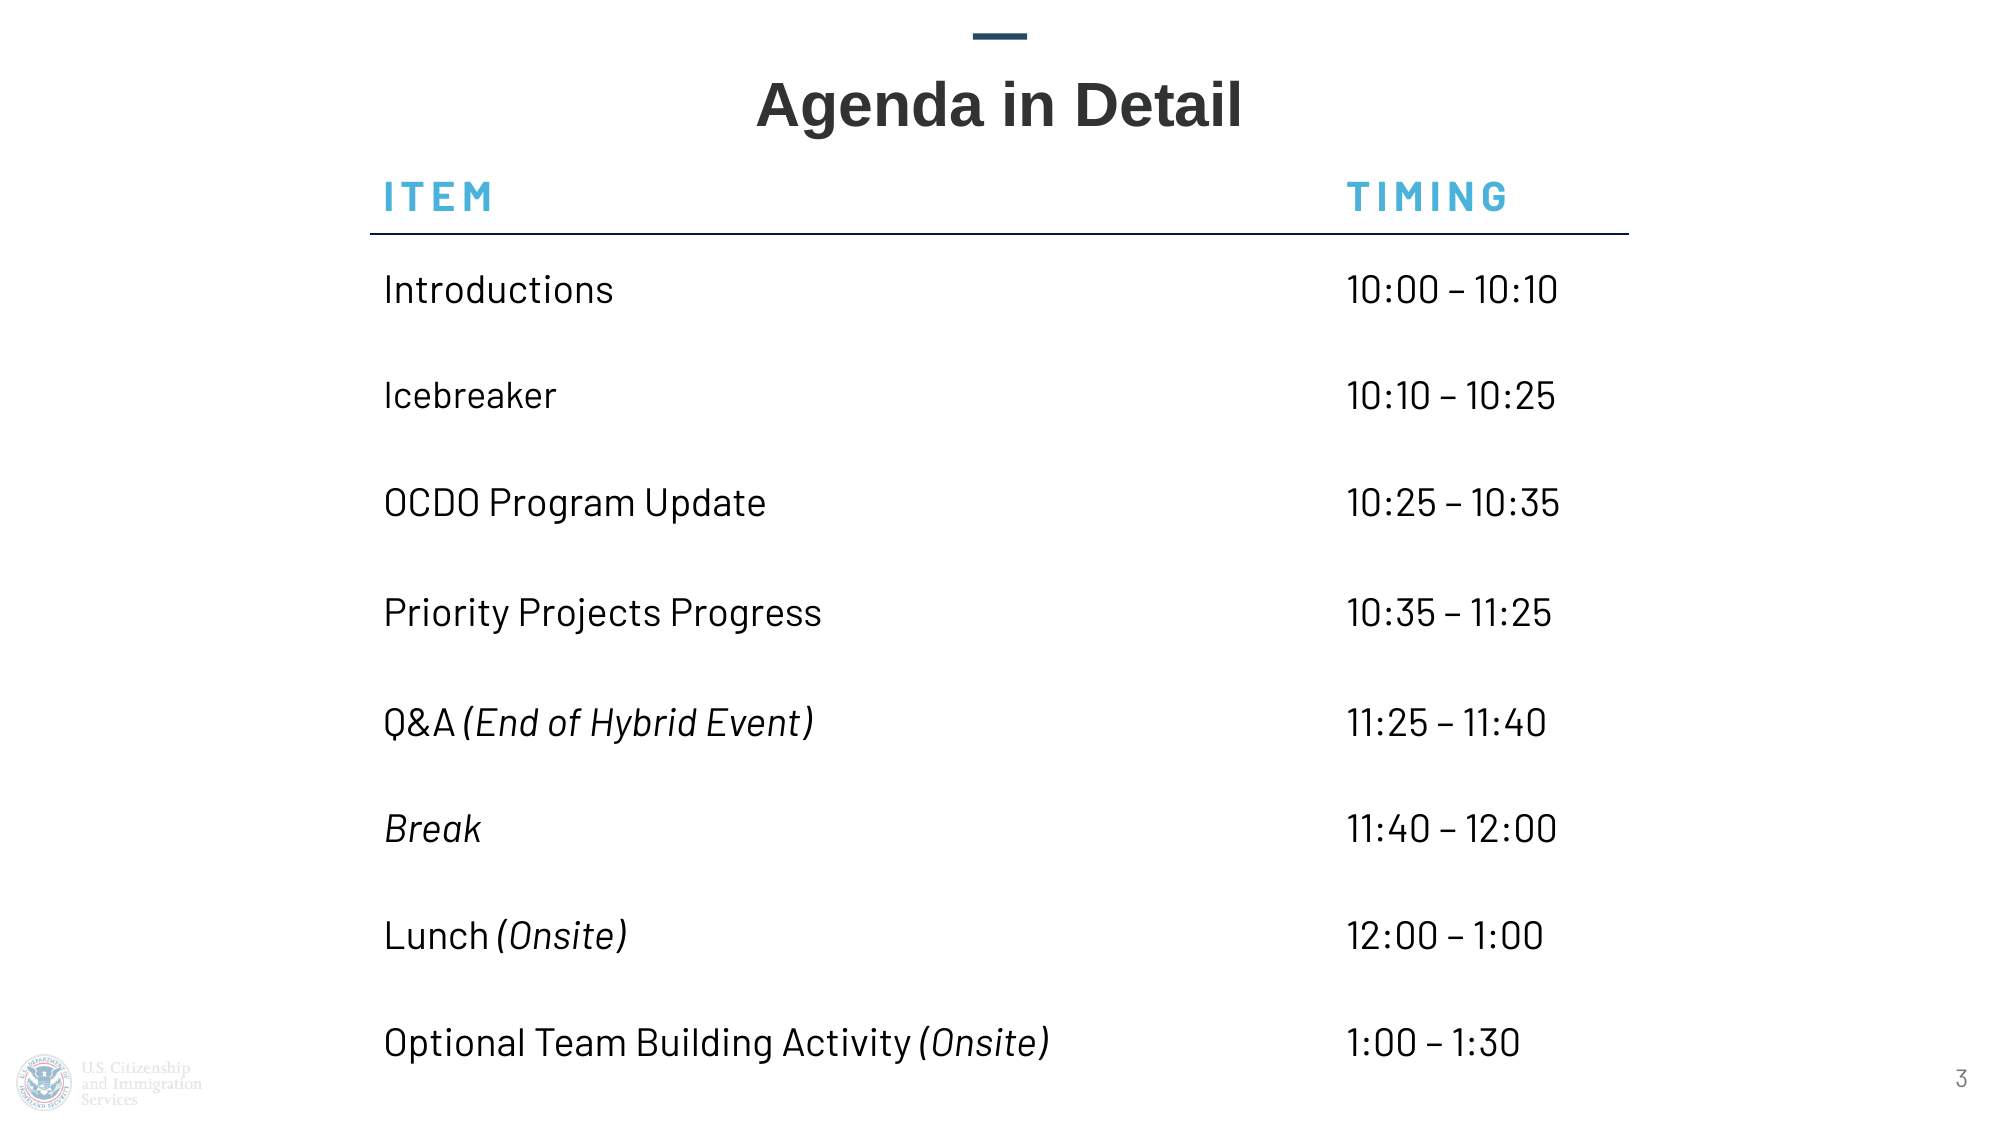

Agenda in Detail
| ITEM | TIMING |
| --- | --- |
| Introductions | 10:00 – 10:10 |
| Icebreaker | 10:10 – 10:25 |
| OCDO Program Update | 10:25 – 10:35 |
| Priority Projects Progress | 10:35 – 11:25 |
| Q&A (End of Hybrid Event) | 11:25 – 11:40 |
| Break | 11:40 – 12:00 |
| Lunch (Onsite) | 12:00 – 1:00 |
| Optional Team Building Activity (Onsite) | 1:00 – 1:30 |
3